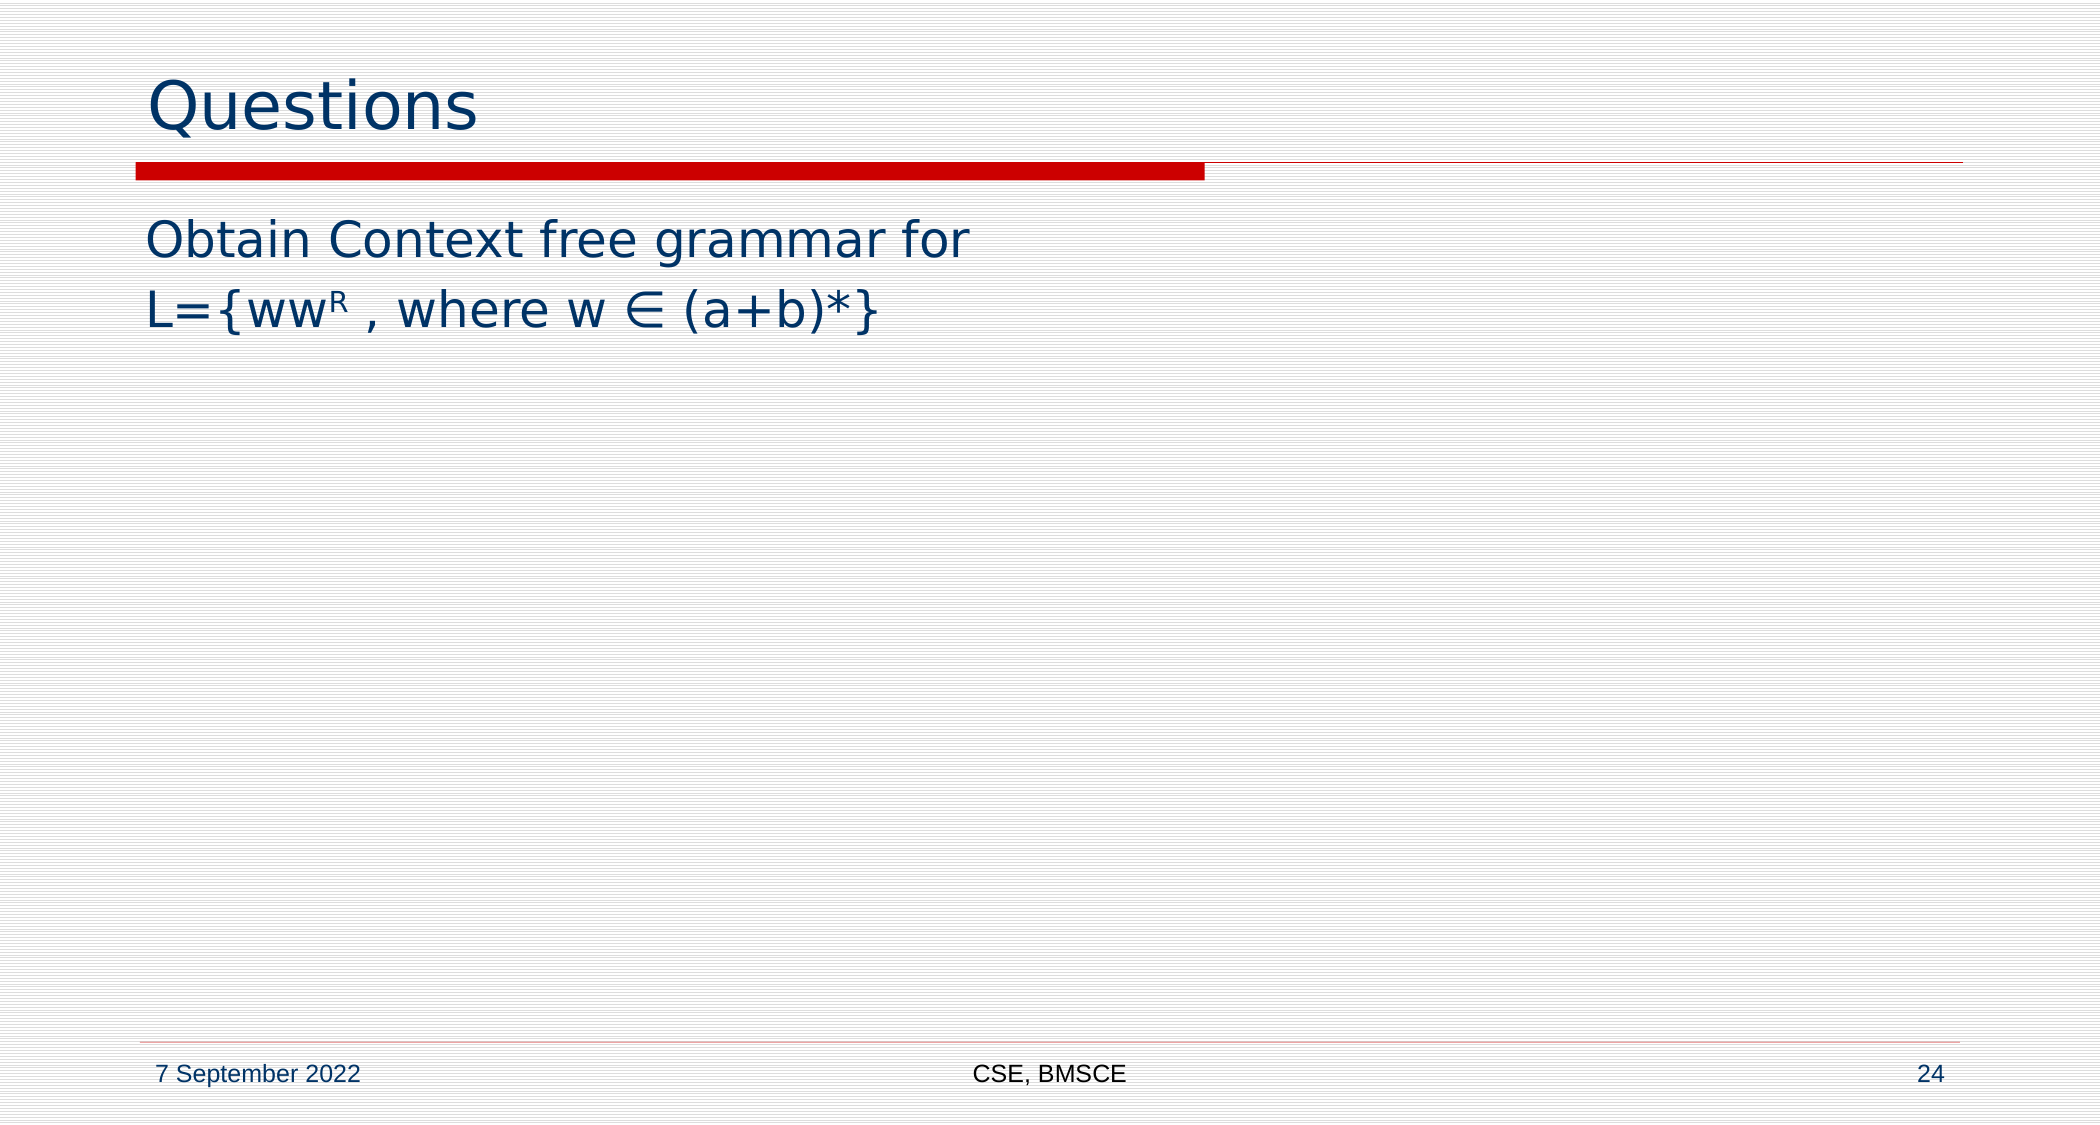

# Questions
Obtain Context free grammar for
L={wwR , where w ∈ (a+b)*}

CSE, BMSCE
24
7 September 2022